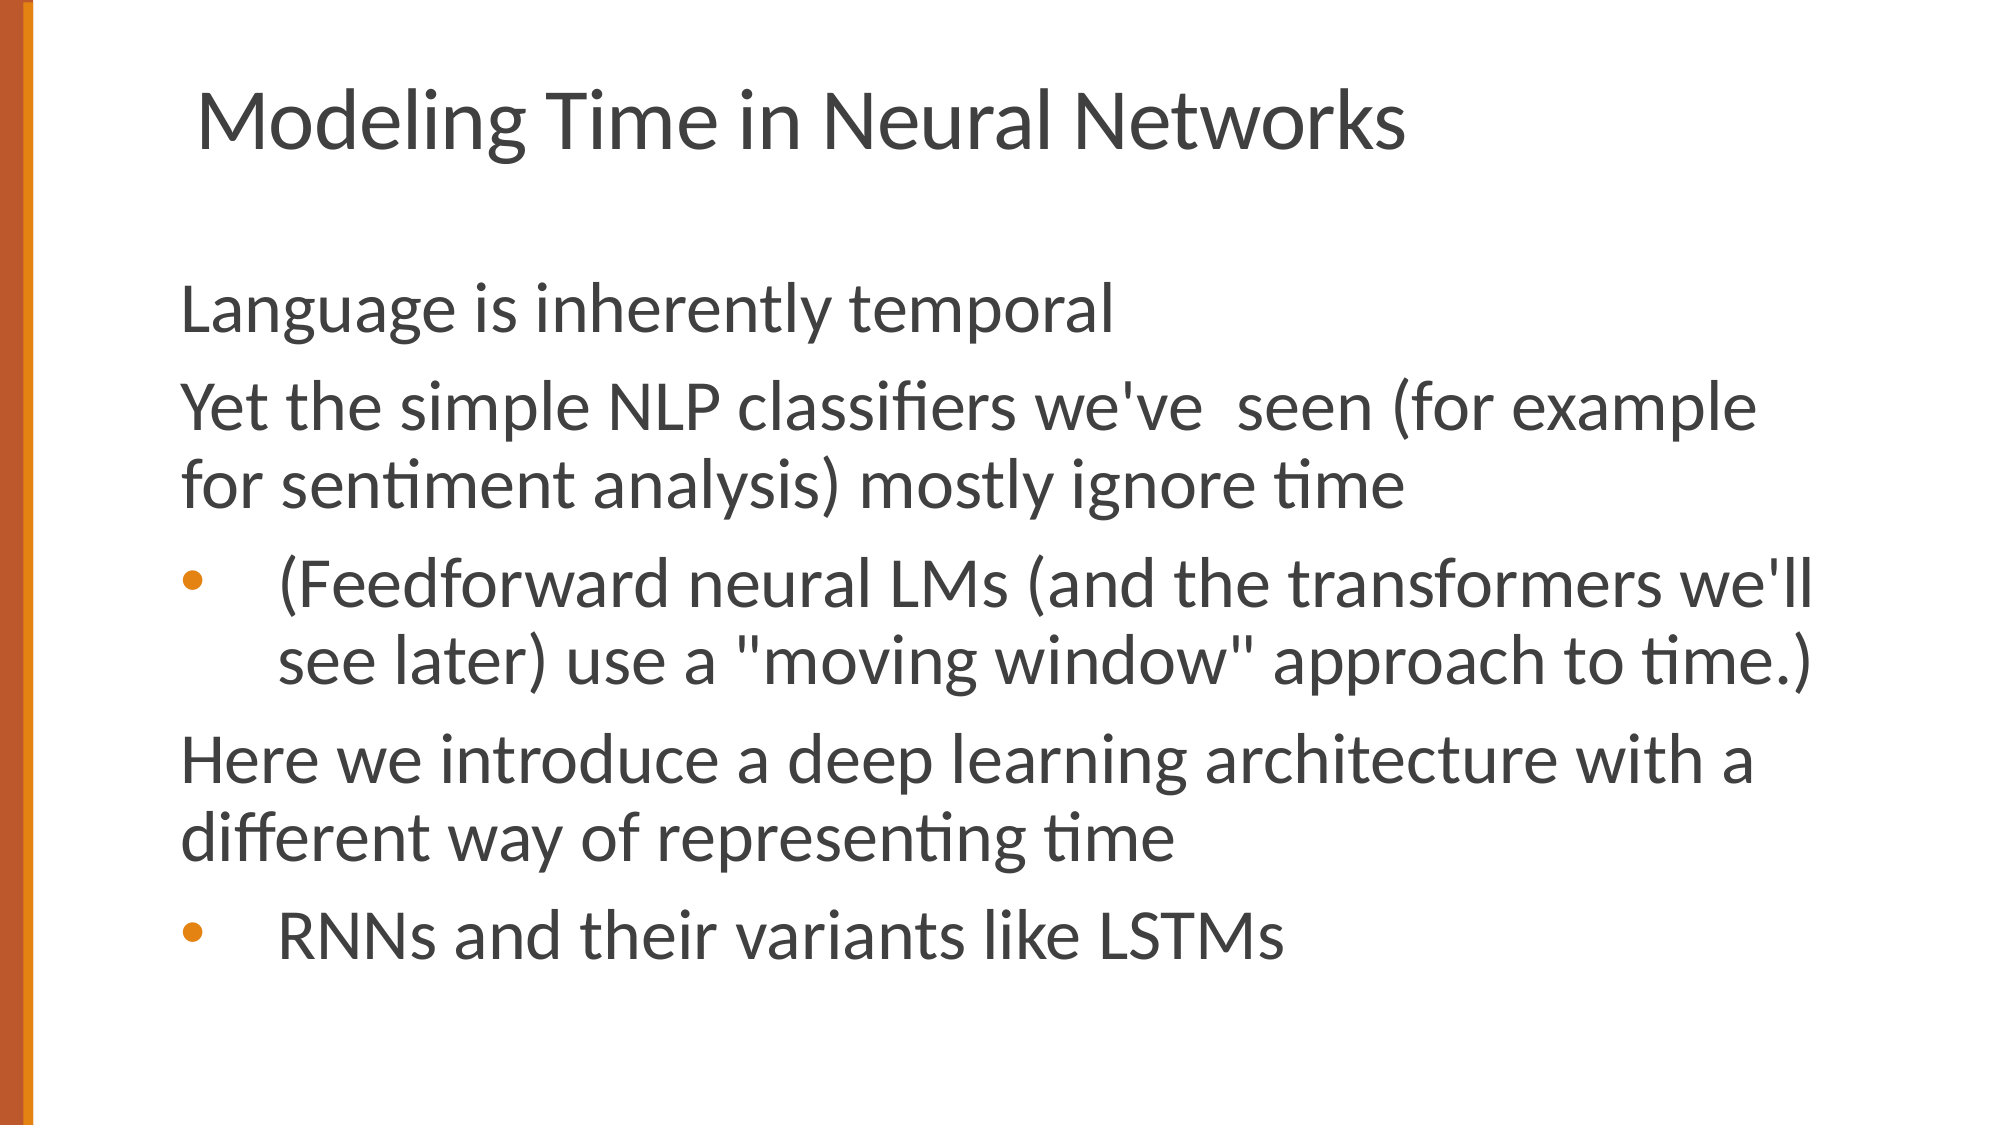

# Modeling Time in Neural Networks
Language is inherently temporal
Yet the simple NLP classifiers we've  seen (for example for sentiment analysis) mostly ignore time
(Feedforward neural LMs (and the transformers we'll see later) use a "moving window" approach to time.)
Here we introduce a deep learning architecture with a different way of representing time
	RNNs and their variants like LSTMs